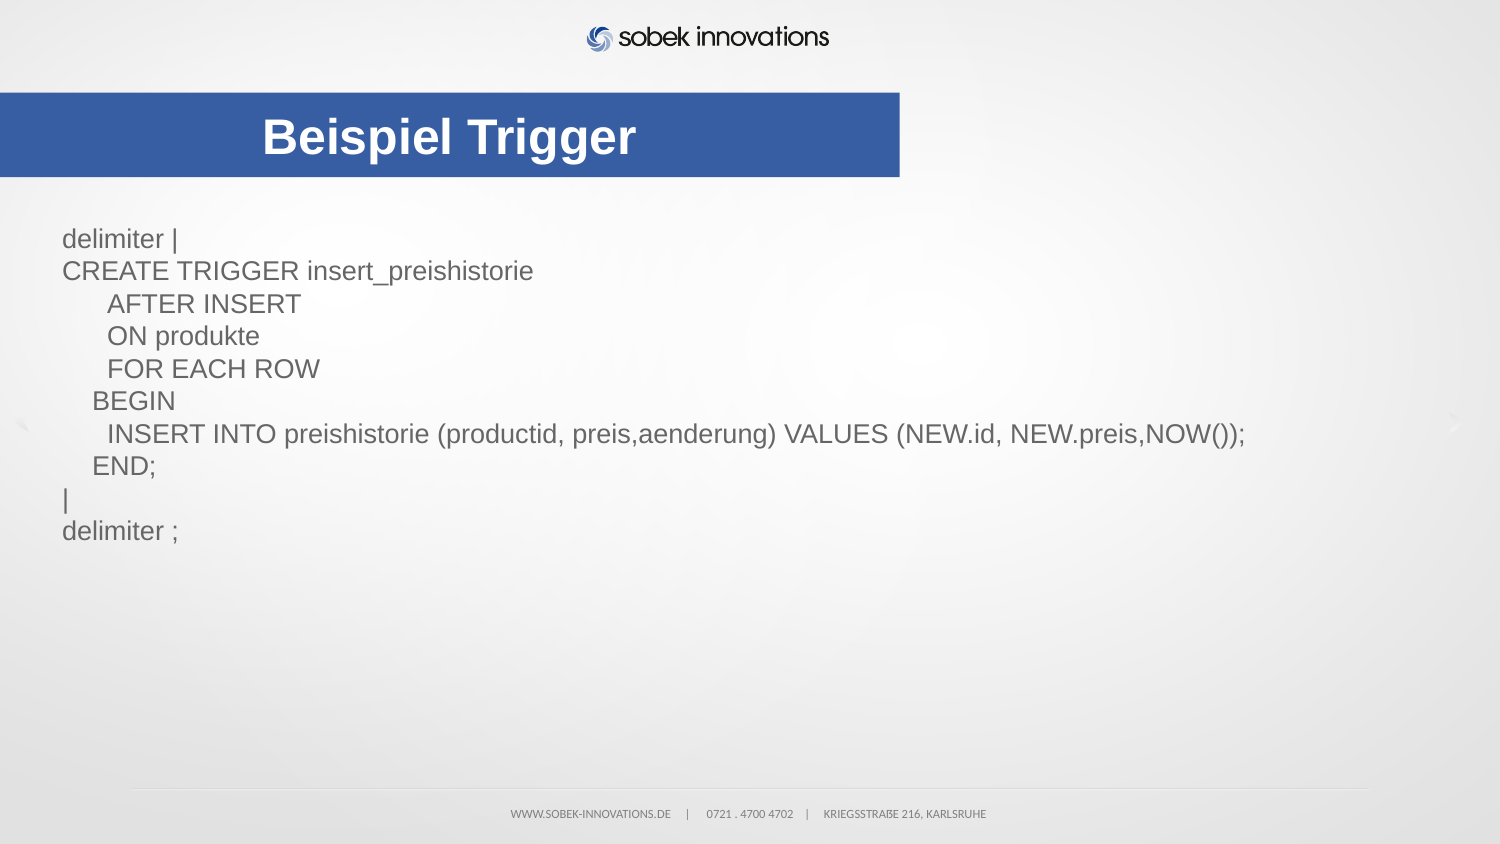

# Beispiel Trigger
delimiter |
CREATE TRIGGER insert_preishistorie
      AFTER INSERT
      ON produkte
      FOR EACH ROW
    BEGIN
      INSERT INTO preishistorie (productid, preis,aenderung) VALUES (NEW.id, NEW.preis,NOW());
    END;
|
delimiter ;